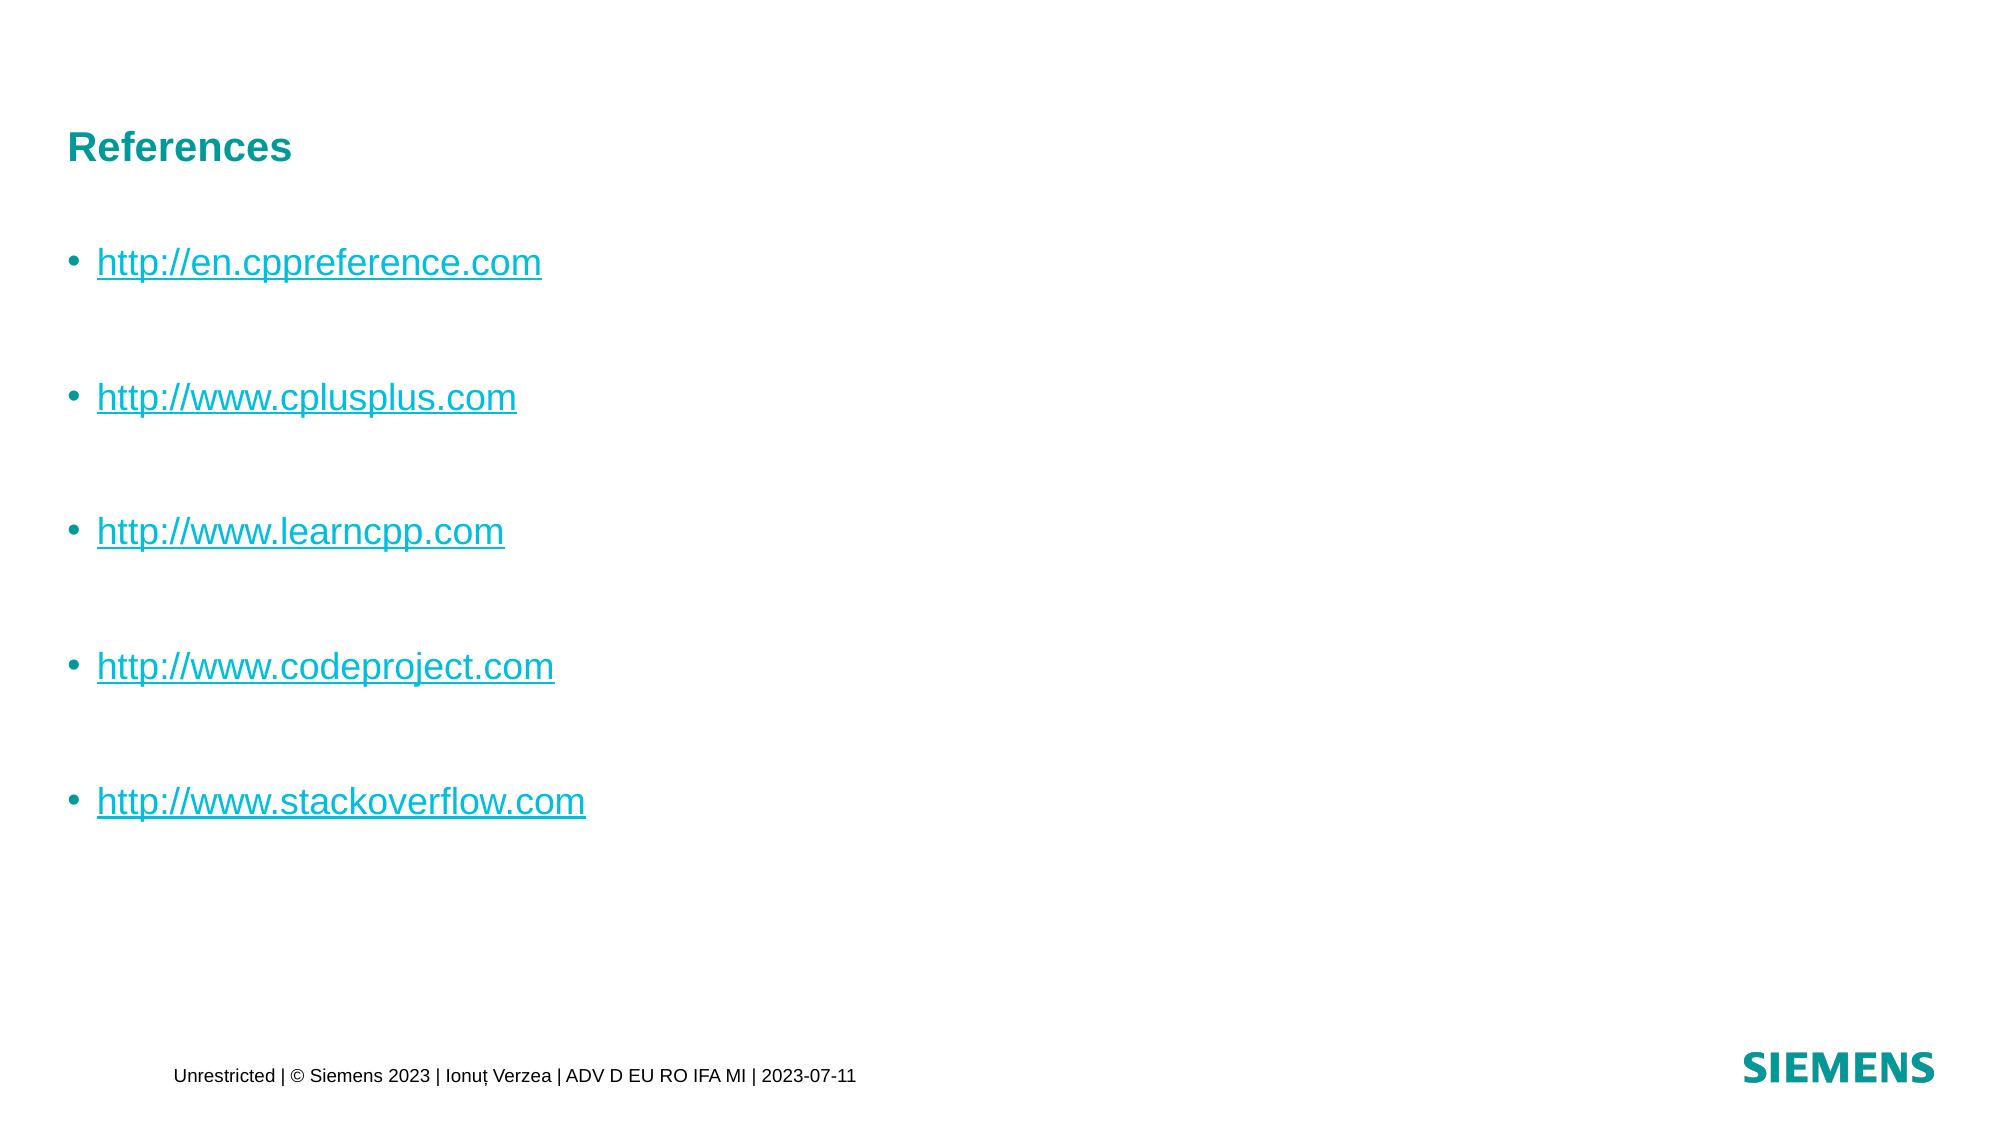

# References
http://en.cppreference.com

http://www.cplusplus.com

http://www.learncpp.com

http://www.codeproject.com

http://www.stackoverflow.com

Unrestricted | © Siemens 2023 | Ionuț Verzea | ADV D EU RO IFA MI | 2023-07-11